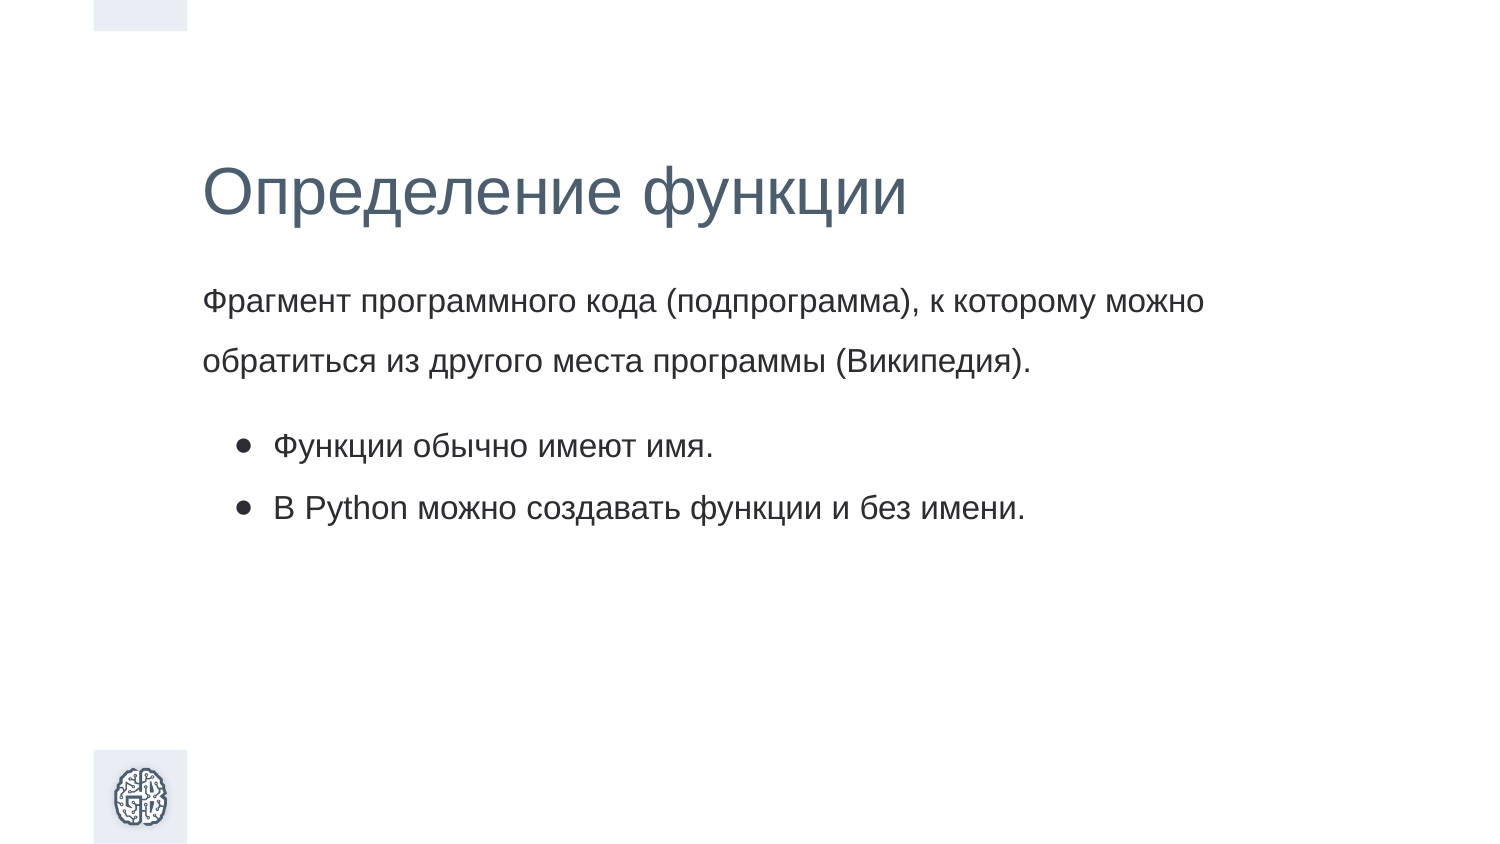

Определение функции
Фрагмент программного кода (подпрограмма), к которому можно обратиться из другого места программы (Википедия).
Функции обычно имеют имя.
В Python можно создавать функции и без имени.